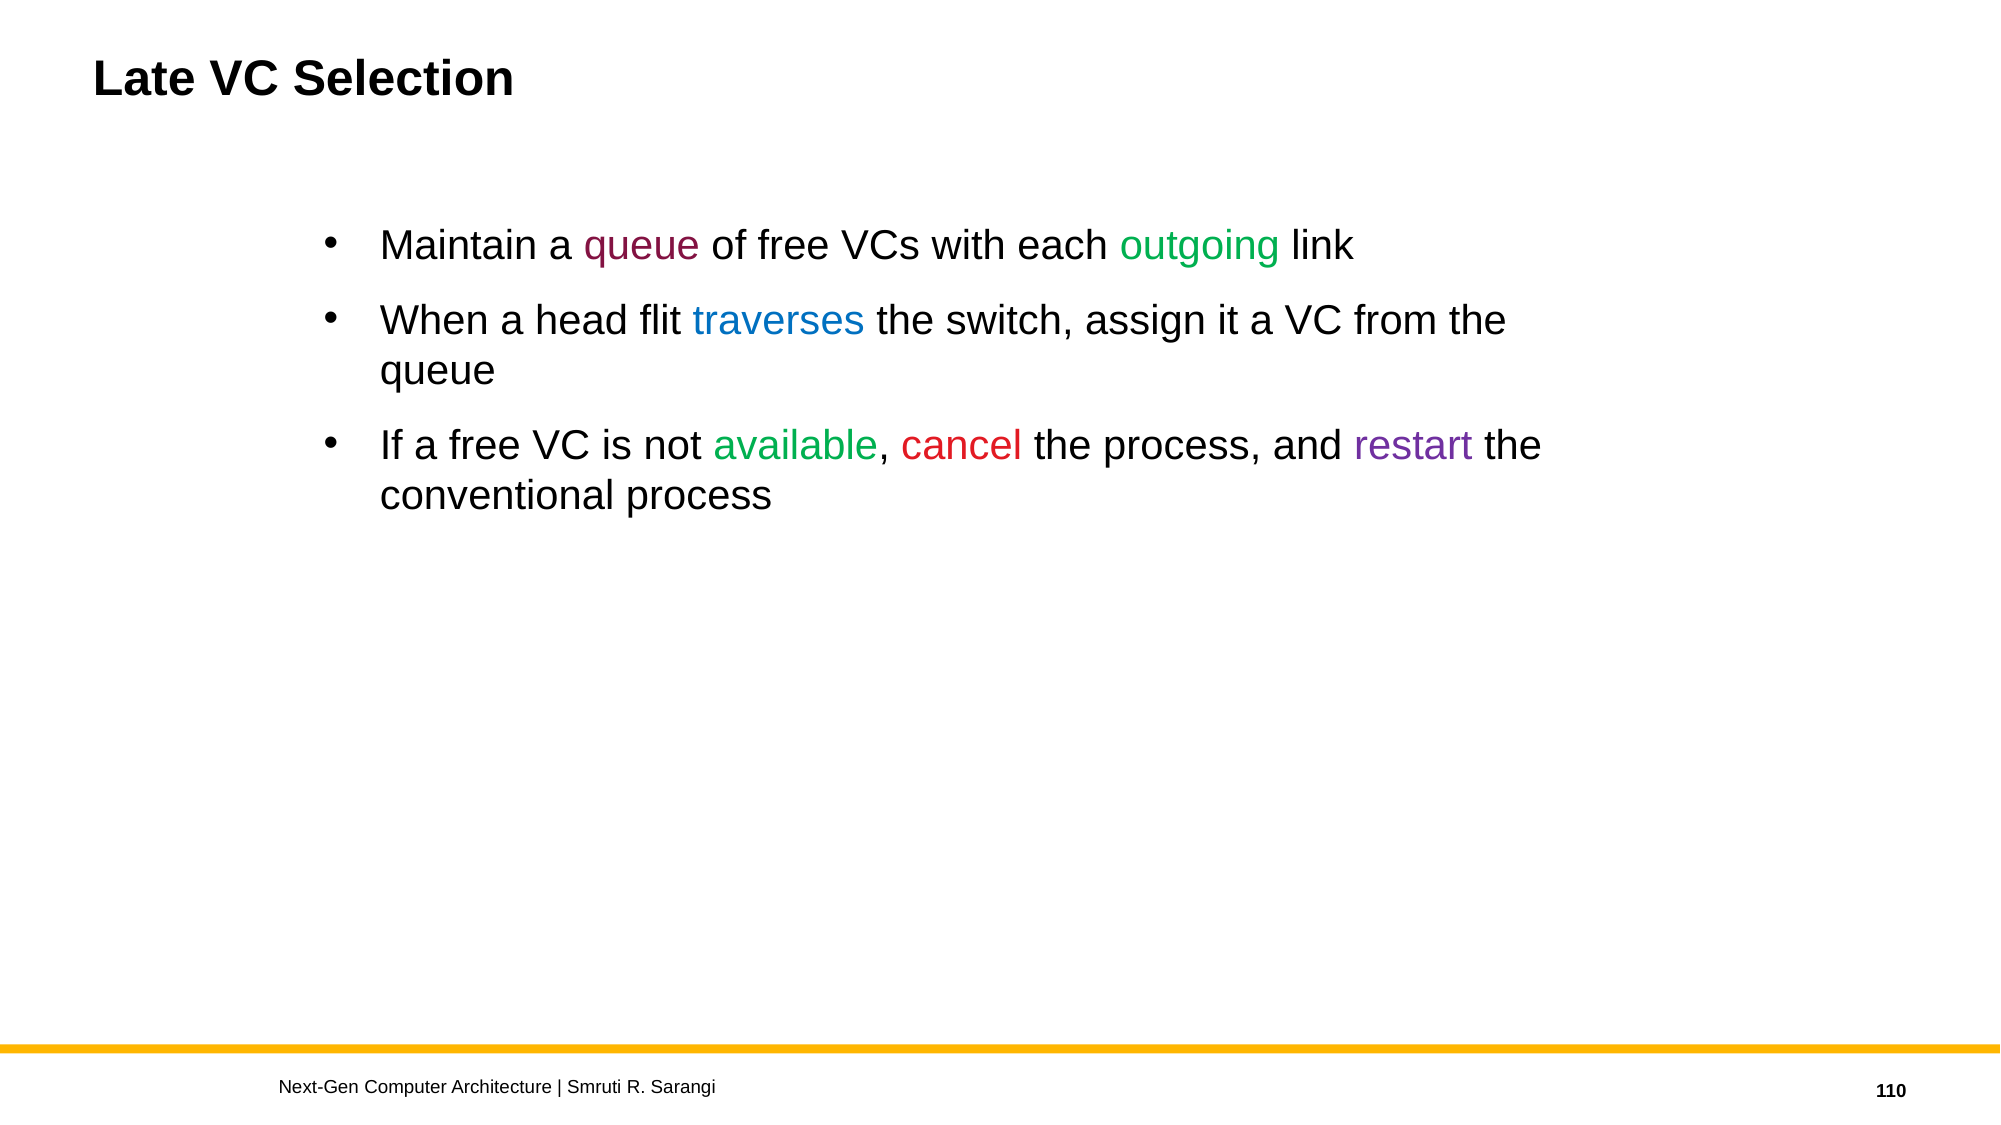

# Late VC Selection
Maintain a queue of free VCs with each outgoing link
When a head flit traverses the switch, assign it a VC from the queue
If a free VC is not available, cancel the process, and restart the conventional process

Next-Gen Computer Architecture | Smruti R. Sarangi
110